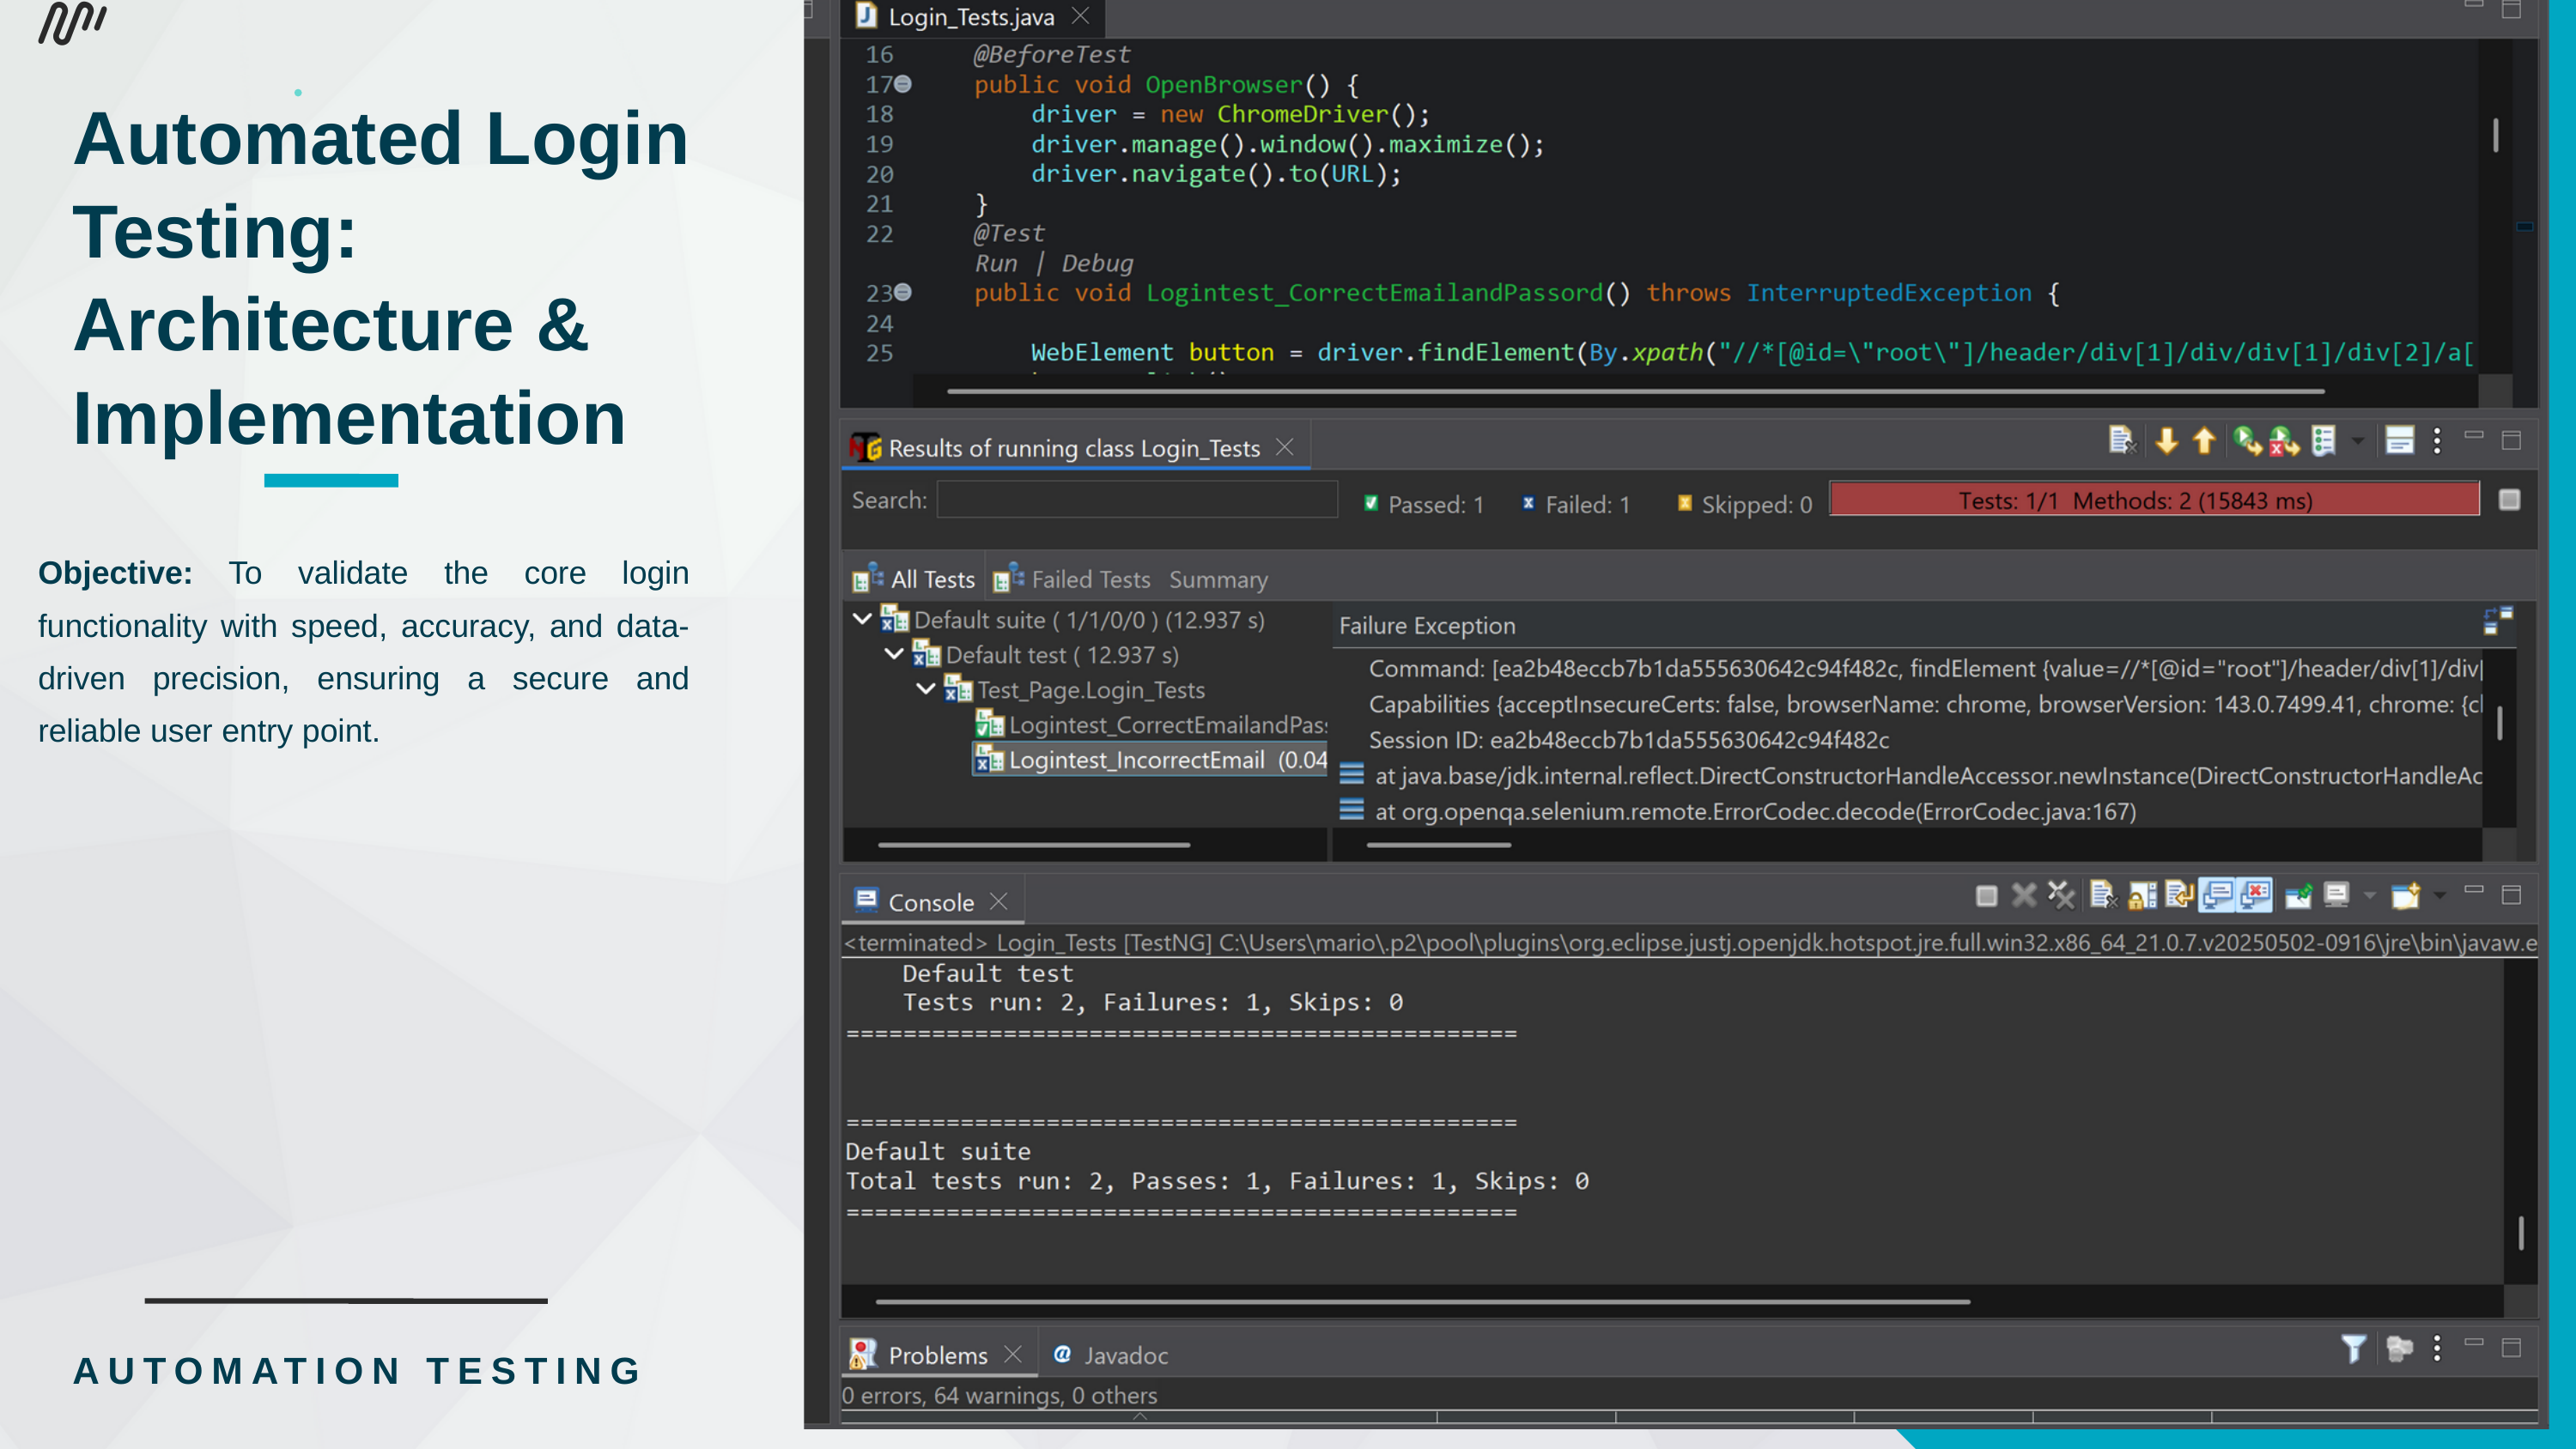

Automated Login Testing: Architecture & Implementation

Objective: To validate the core login functionality with speed, accuracy, and data-driven precision, ensuring a secure and reliable user entry point.

AUTOMATION TESTING